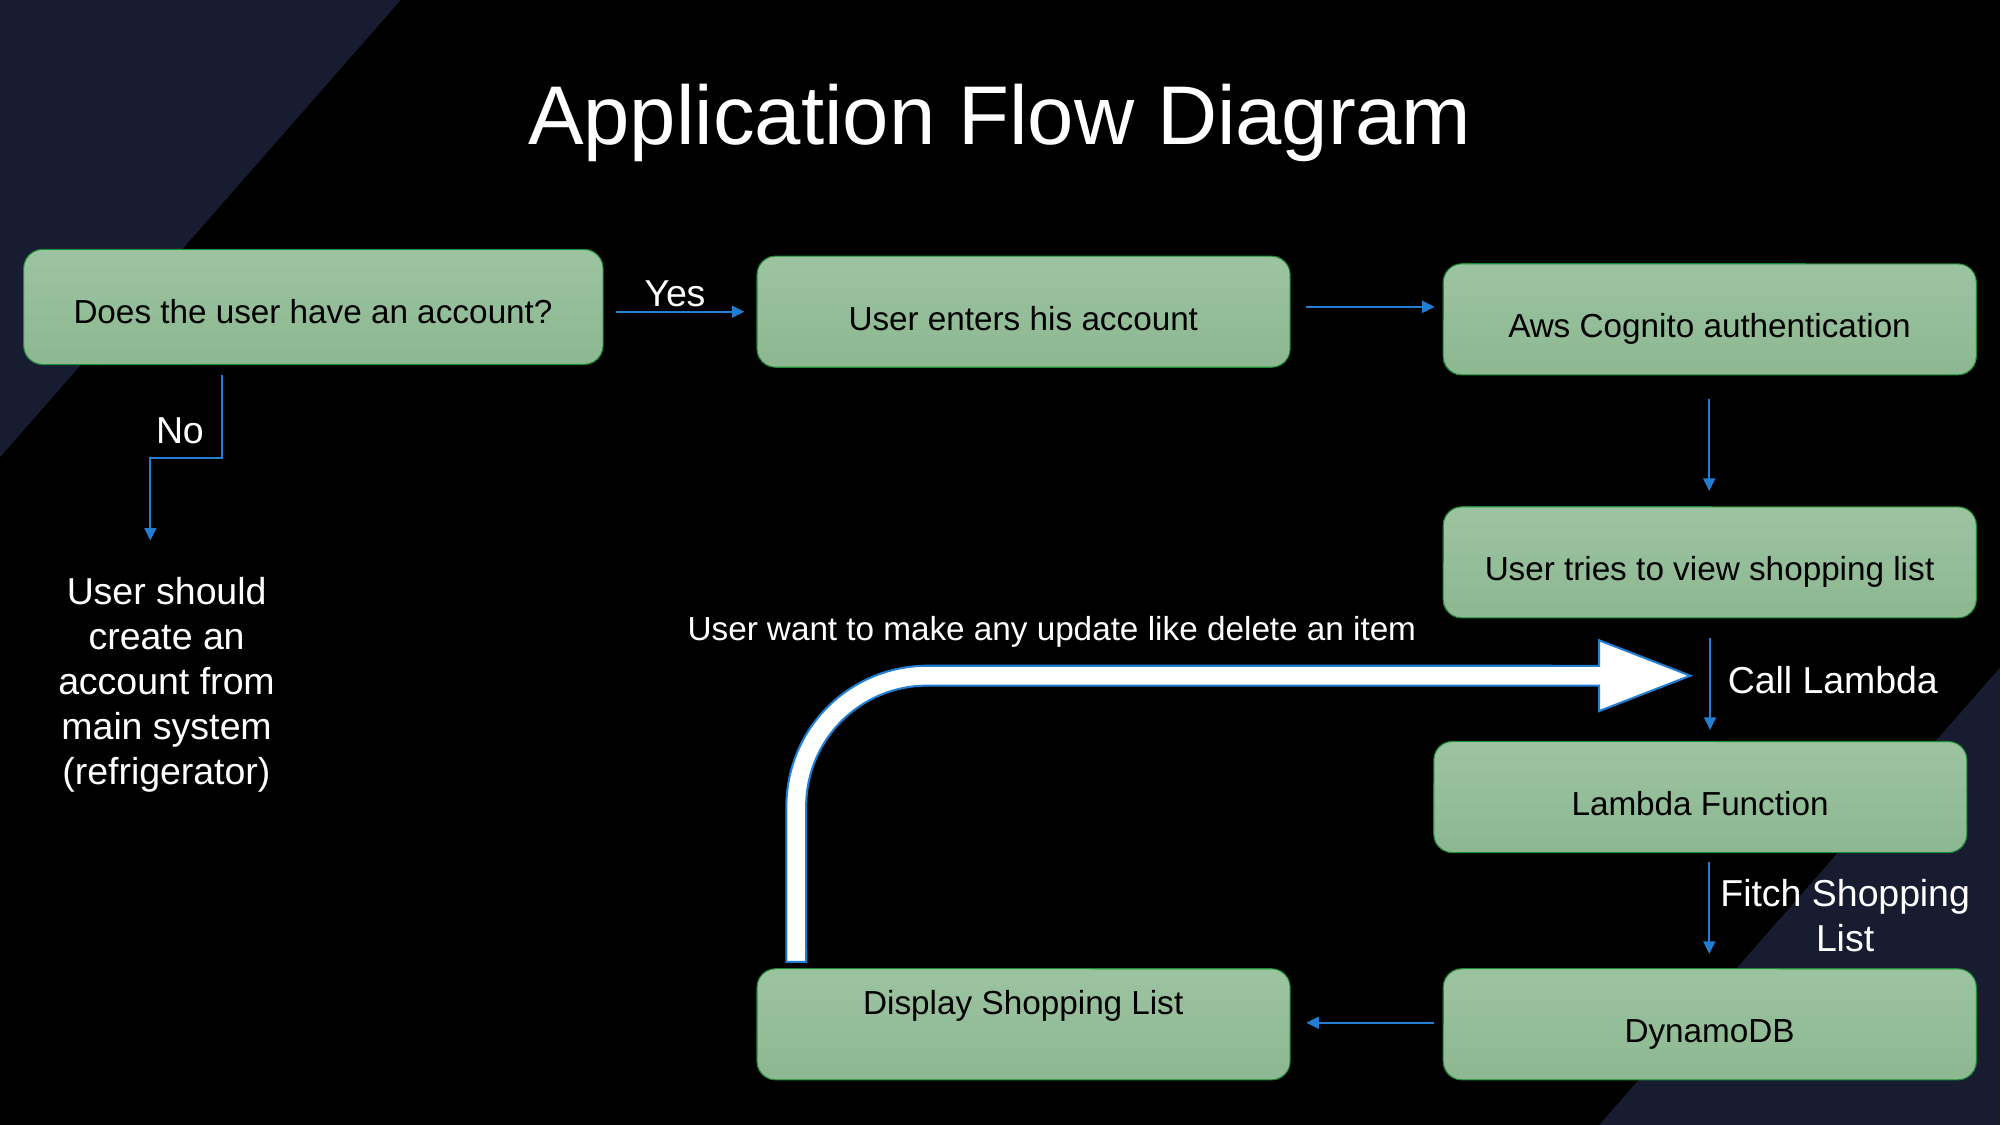

# Application Flow Diagram
Does the user have an account?
User enters his account
Yes
Aws Cognito authentication
No
User tries to view shopping list
User should create an account from main system (refrigerator)
User want to make any update like delete an item

Call Lambda
Lambda Function
Fitch Shopping List
Display Shopping List
DynamoDB